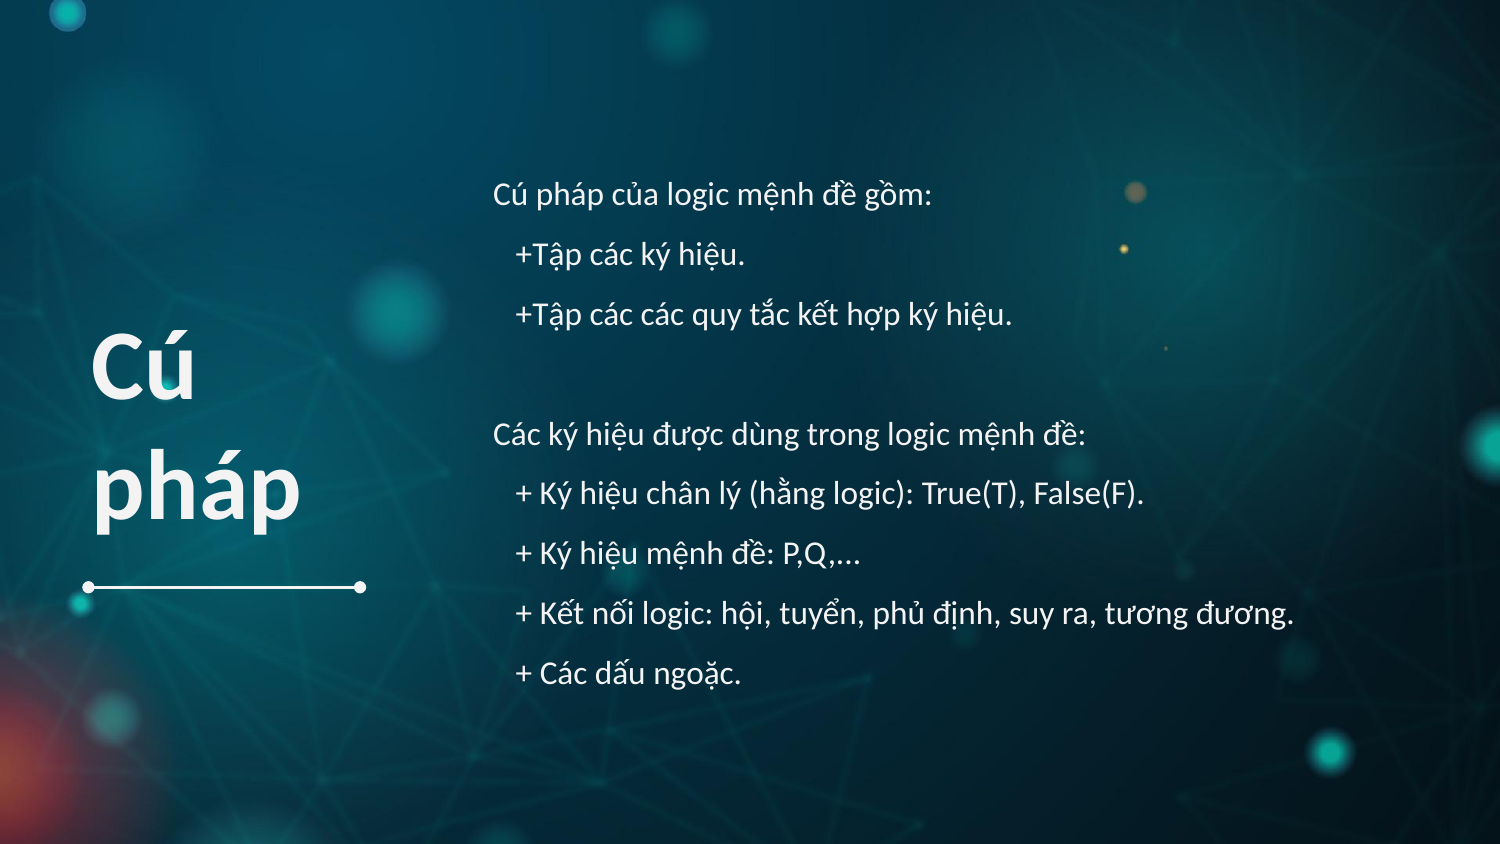

# Cú pháp
Cú pháp của logic mệnh đề gồm:
   +Tập các ký hiệu.
   +Tập các các quy tắc kết hợp ký hiệu.

Các ký hiệu được dùng trong logic mệnh đề:
   + Ký hiệu chân lý (hằng logic): True(T), False(F).
   + Ký hiệu mệnh đề: P,Q,...
   + Kết nối logic: hội, tuyển, phủ định, suy ra, tương đương.
   + Các dấu ngoặc.